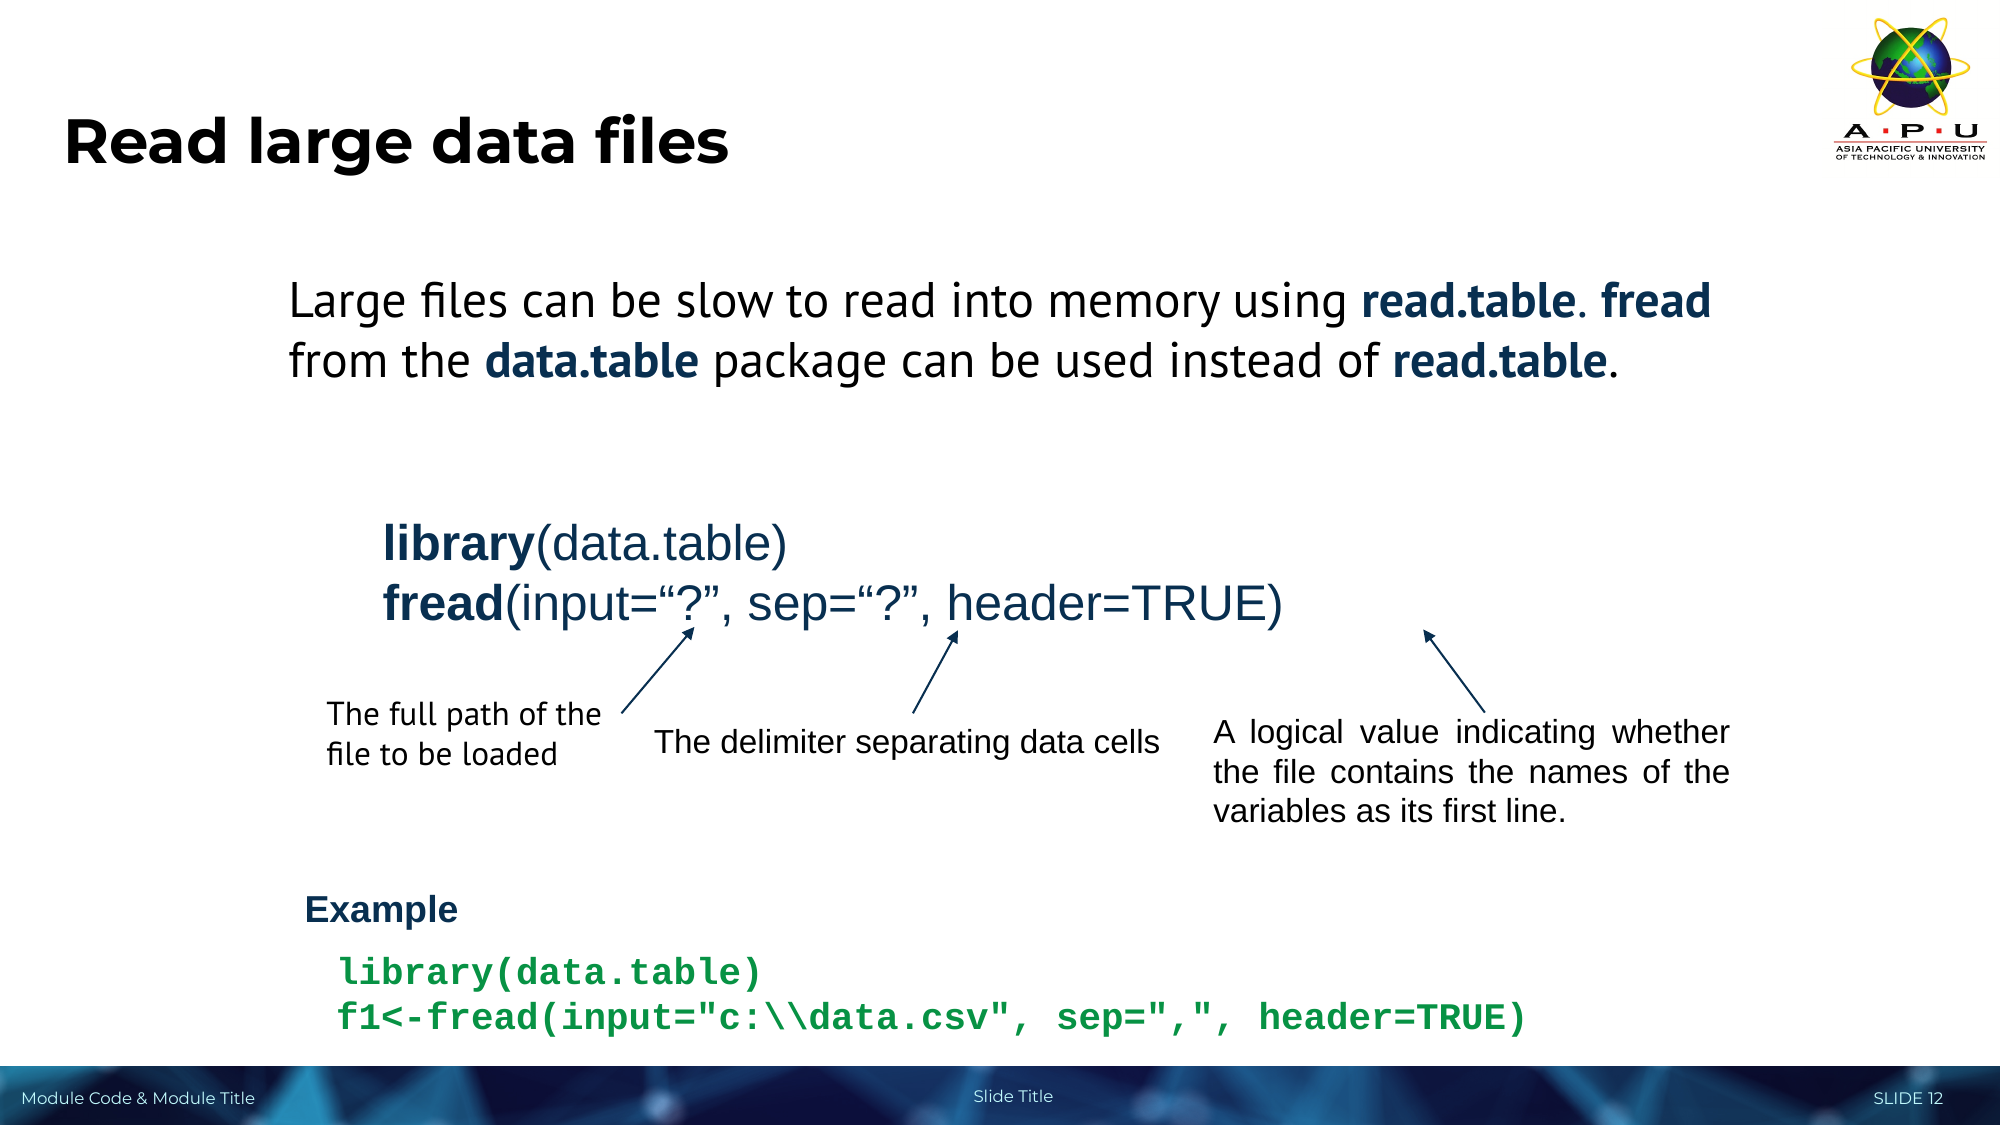

# Read large data files
Large files can be slow to read into memory using read.table. fread from the data.table package can be used instead of read.table.
library(data.table)
fread(input=“?”, sep=“?”, header=TRUE)
The full path of the file to be loaded
A logical value indicating whether the file contains the names of the variables as its first line.
The delimiter separating data cells
Example
library(data.table)
f1<-fread(input="c:\\data.csv", sep=",", header=TRUE)